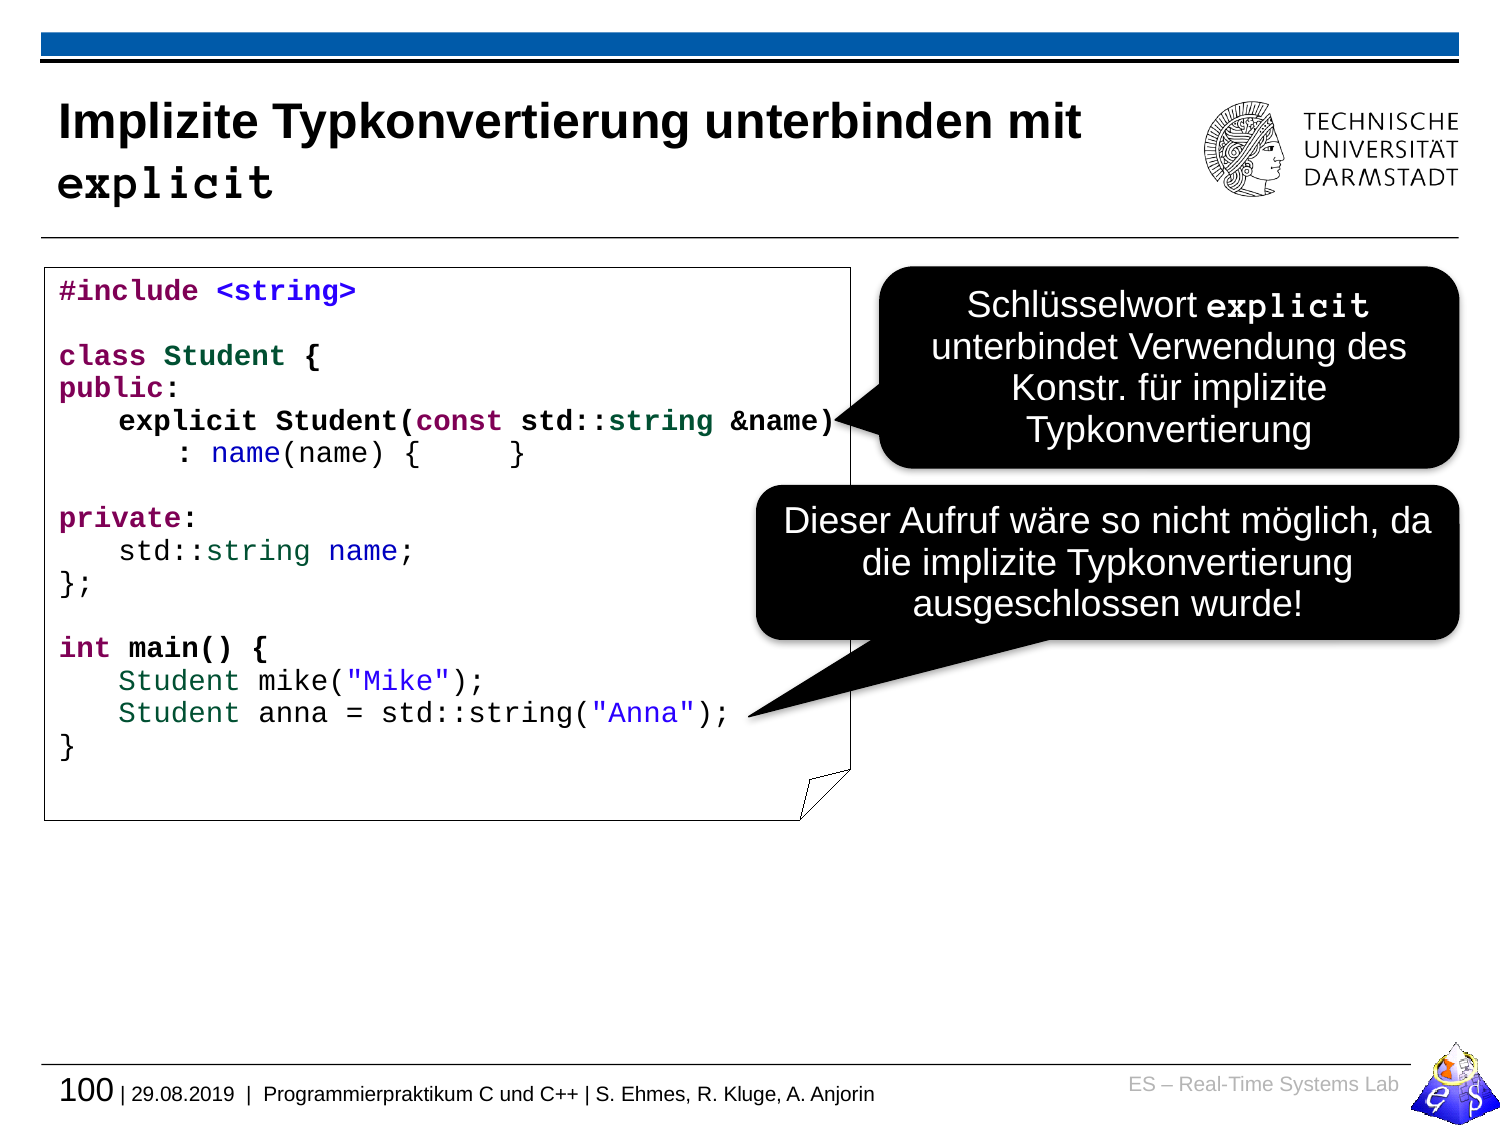

# Implizite Typkonvertierung unterbinden mit explicit
#include <string>

class Student {
public:
	explicit Student(const std::string &name)
		: name(name) {	}

private:
	std::string name;
};

int main() {
	Student mike("Mike");
	Student anna = std::string("Anna");
}
Schlüsselwort explicit unterbindet Verwendung des Konstr. für implizite Typkonvertierung
Dieser Aufruf wäre so nicht möglich, da die implizite Typkonvertierung ausgeschlossen wurde!